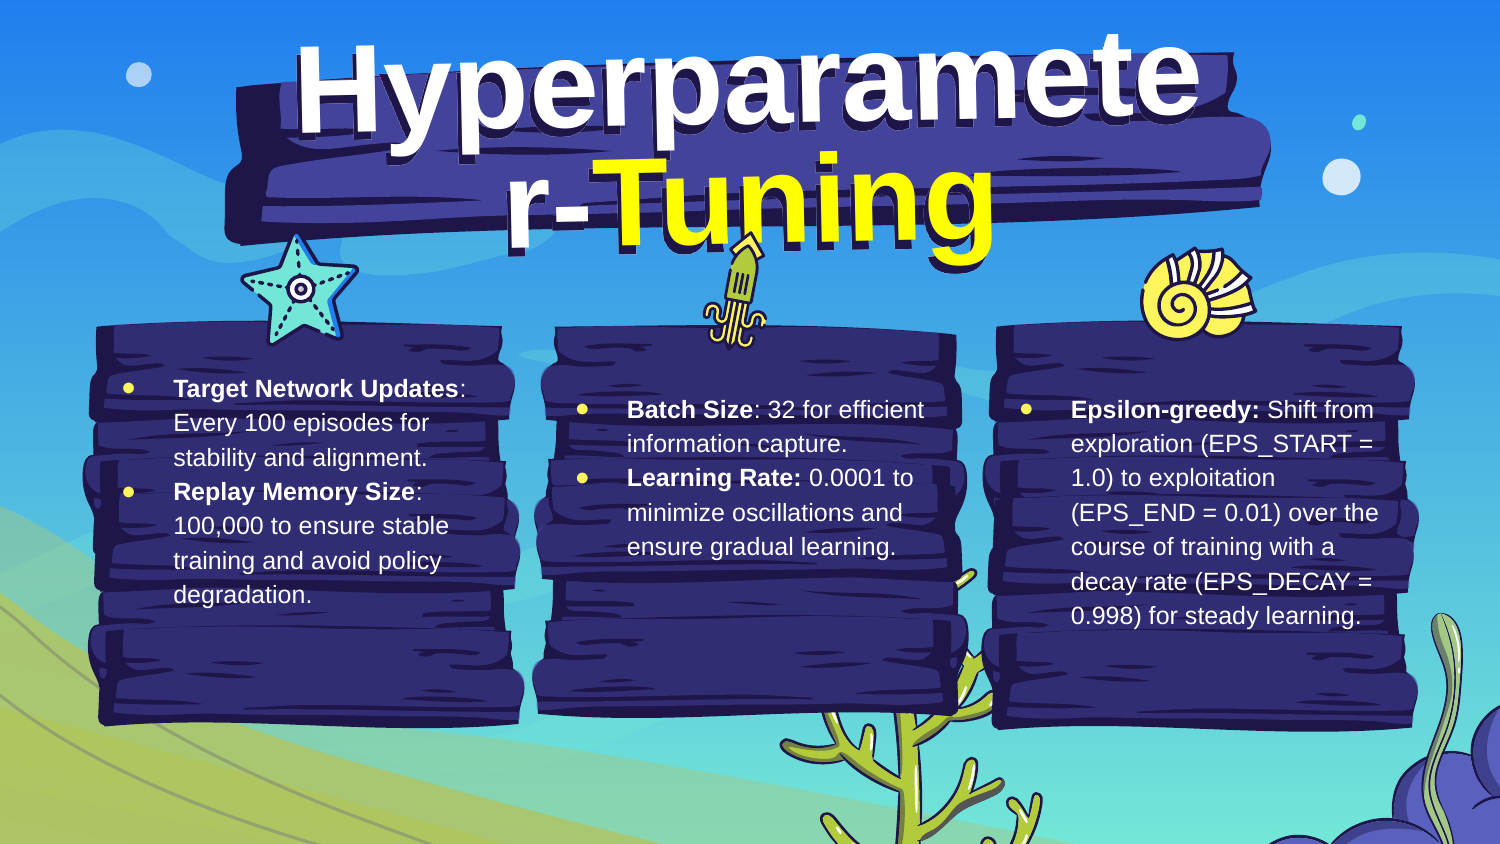

# Hyperparameter-Tuning

Target Network Updates: Every 100 episodes for stability and alignment.
Replay Memory Size: 100,000 to ensure stable training and avoid policy degradation.
Batch Size: 32 for efficient information capture.
Learning Rate: 0.0001 to minimize oscillations and ensure gradual learning.
Epsilon-greedy: Shift from exploration (EPS_START = 1.0) to exploitation (EPS_END = 0.01) over the course of training with a decay rate (EPS_DECAY = 0.998) for steady learning.